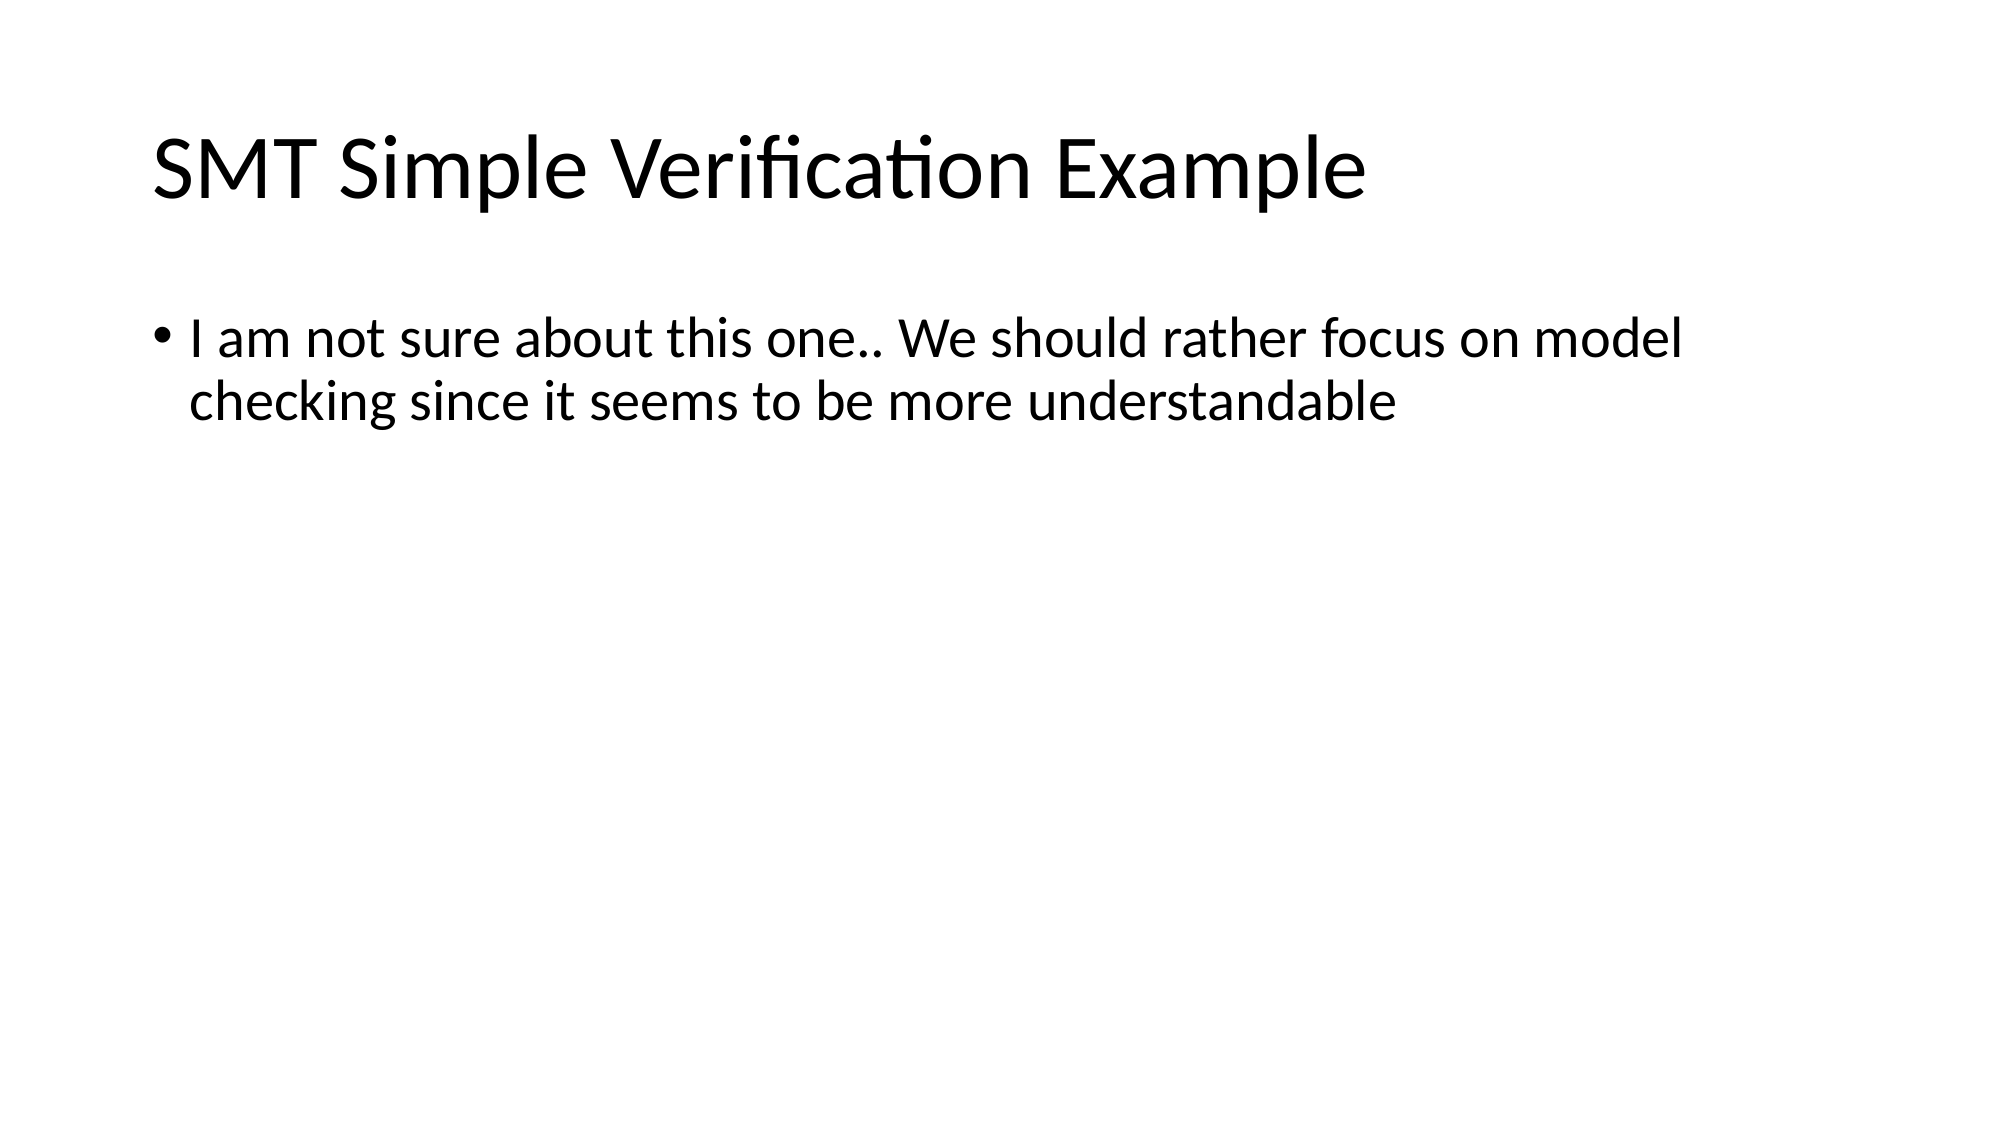

# SMT Simple Verification Example
I am not sure about this one.. We should rather focus on model checking since it seems to be more understandable